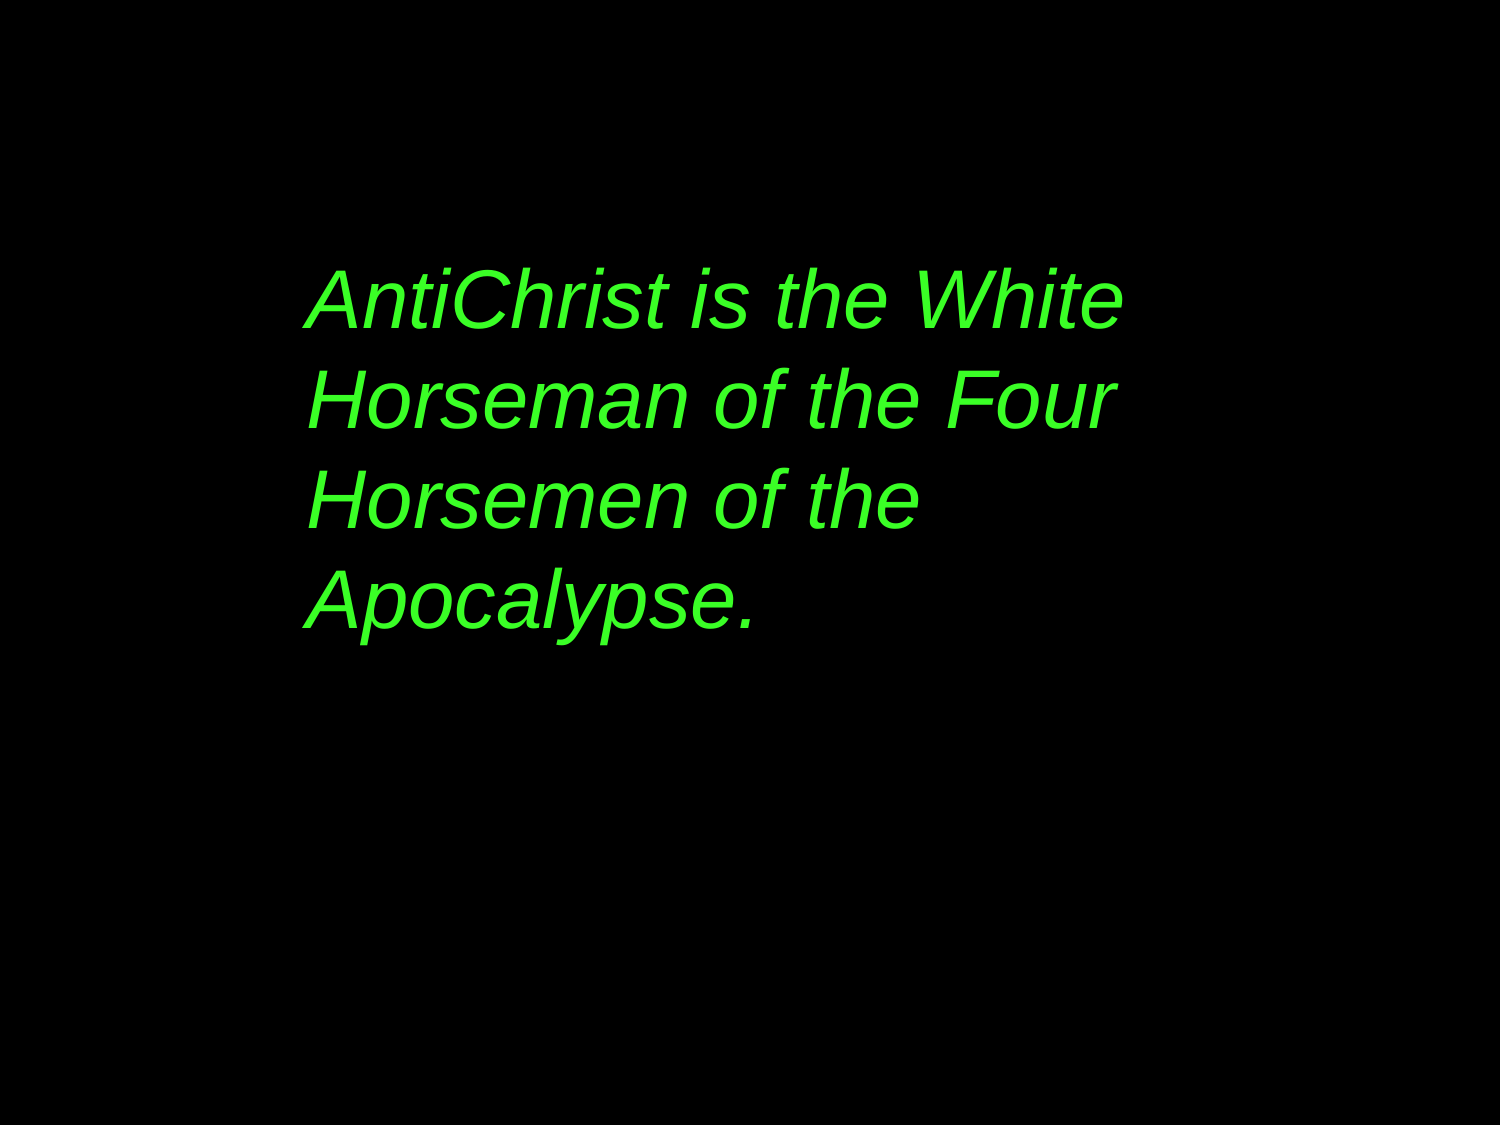

AntiChrist is the White Horseman of the Four Horsemen of the
Apocalypse.

“